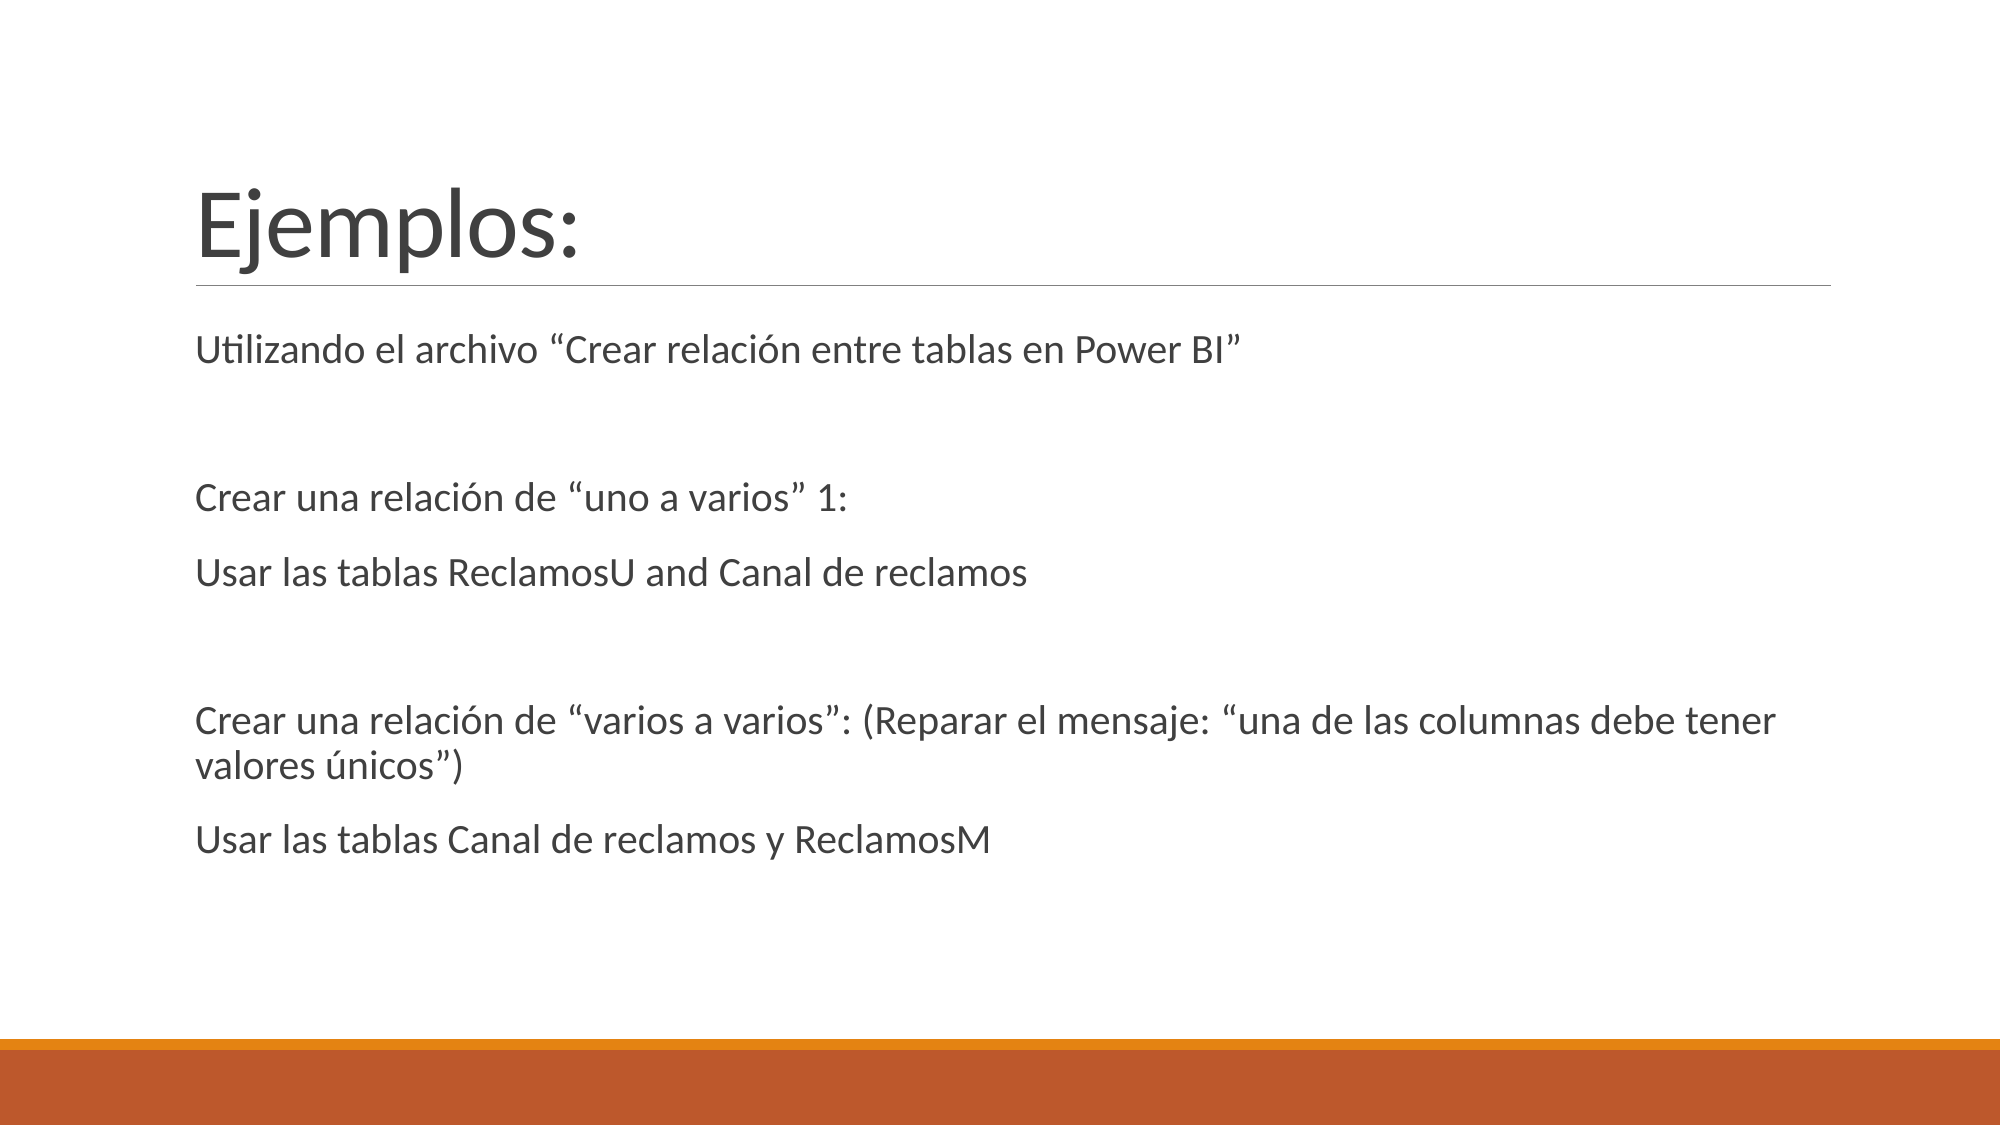

# Ejemplos:
Utilizando el archivo “Crear relación entre tablas en Power BI”

Crear una relación de “uno a varios” 1:
Usar las tablas ReclamosU and Canal de reclamos

Crear una relación de “varios a varios”: (Reparar el mensaje: “una de las columnas debe tener valores únicos”)
Usar las tablas Canal de reclamos y ReclamosM